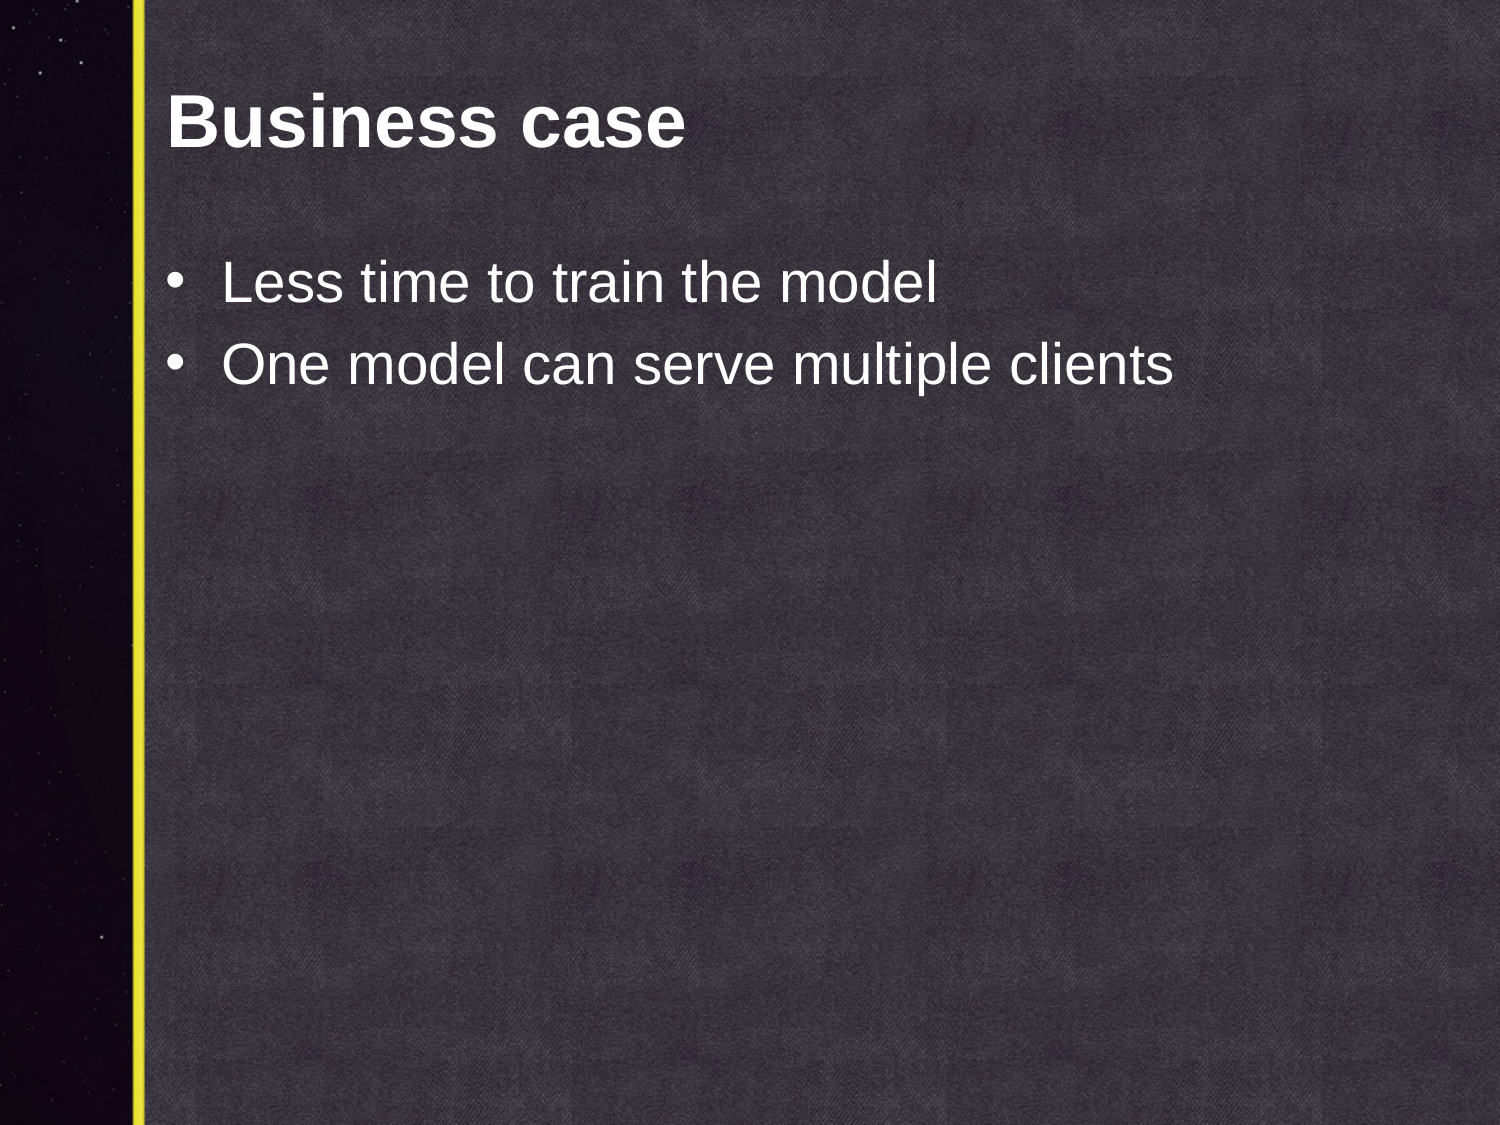

# Business case
Less time to train the model
One model can serve multiple clients